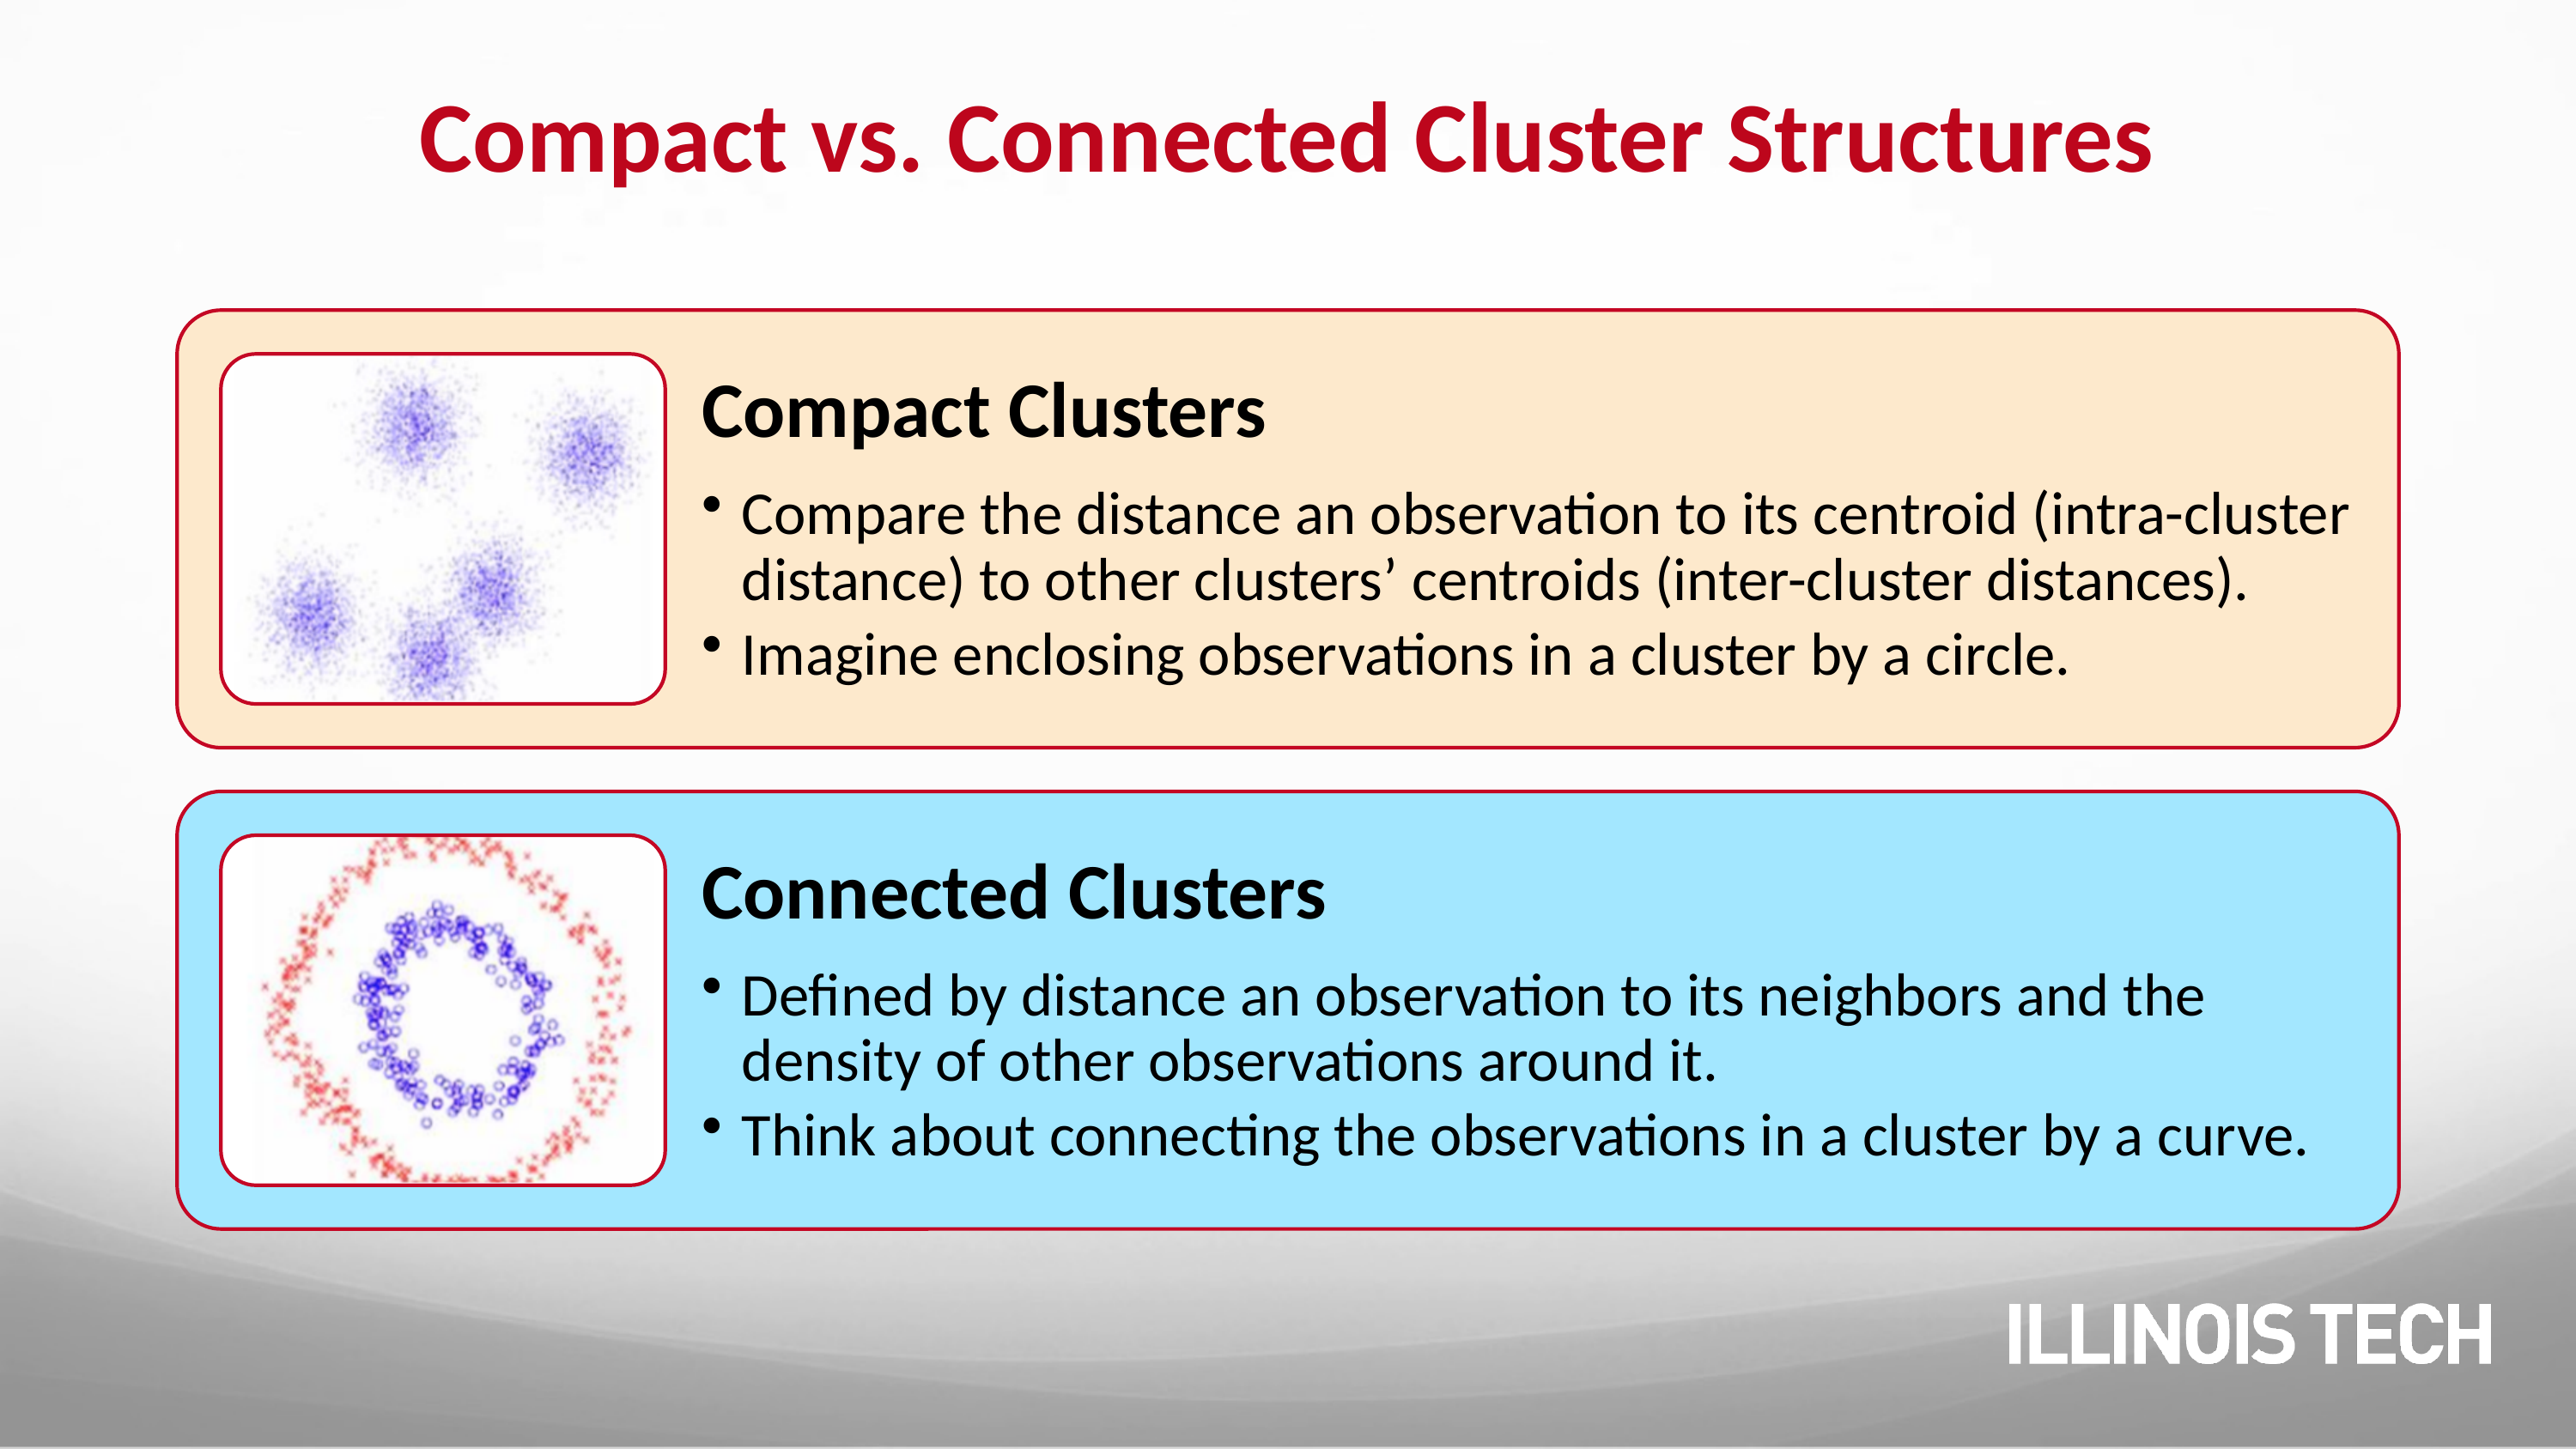

# Compact vs. Connected Cluster Structures
Compact Clusters
Compare the distance an observation to its centroid (intra-cluster distance) to other clusters’ centroids (inter-cluster distances).
Imagine enclosing observations in a cluster by a circle.
Connected Clusters
Defined by distance an observation to its neighbors and the density of other observations around it.
Think about connecting the observations in a cluster by a curve.